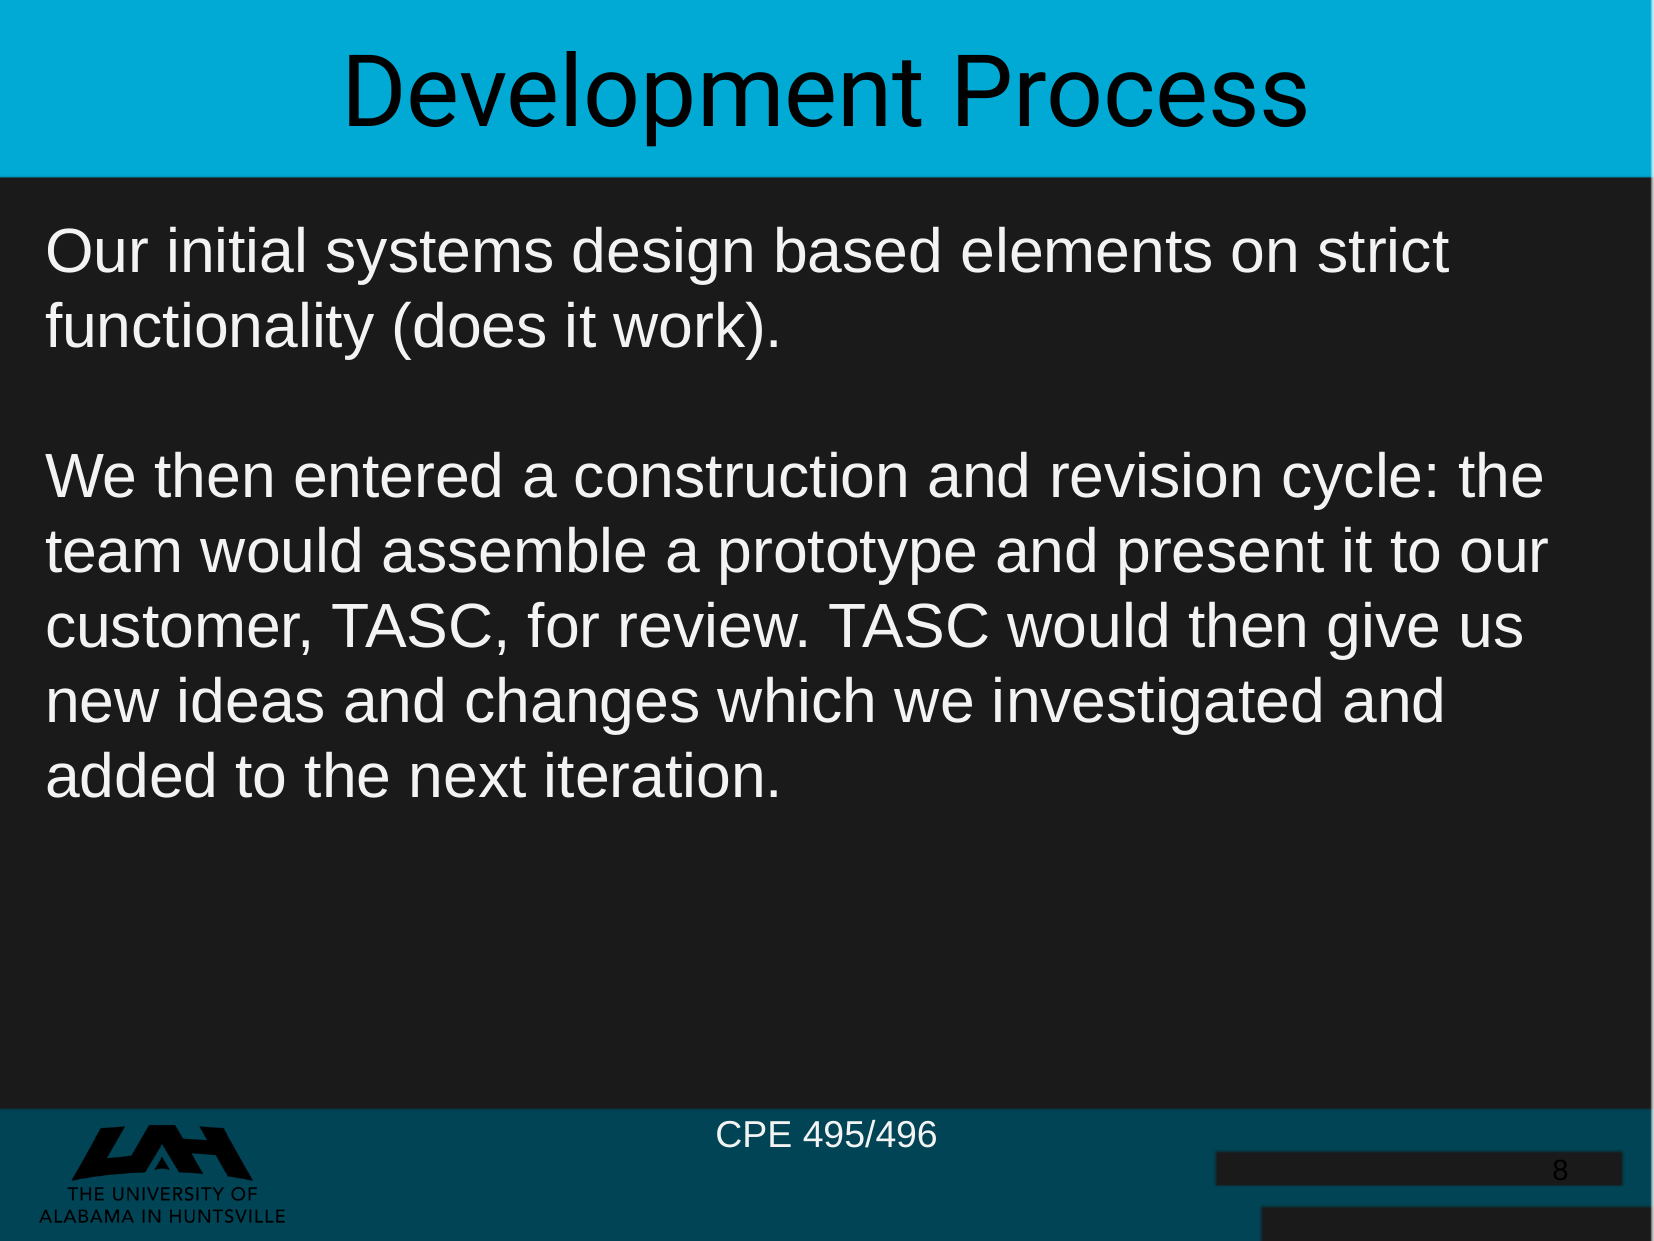

# Development Process
Our initial systems design based elements on strict functionality (does it work).

We then entered a construction and revision cycle: the team would assemble a prototype and present it to our customer, TASC, for review. TASC would then give us new ideas and changes which we investigated and added to the next iteration.

8